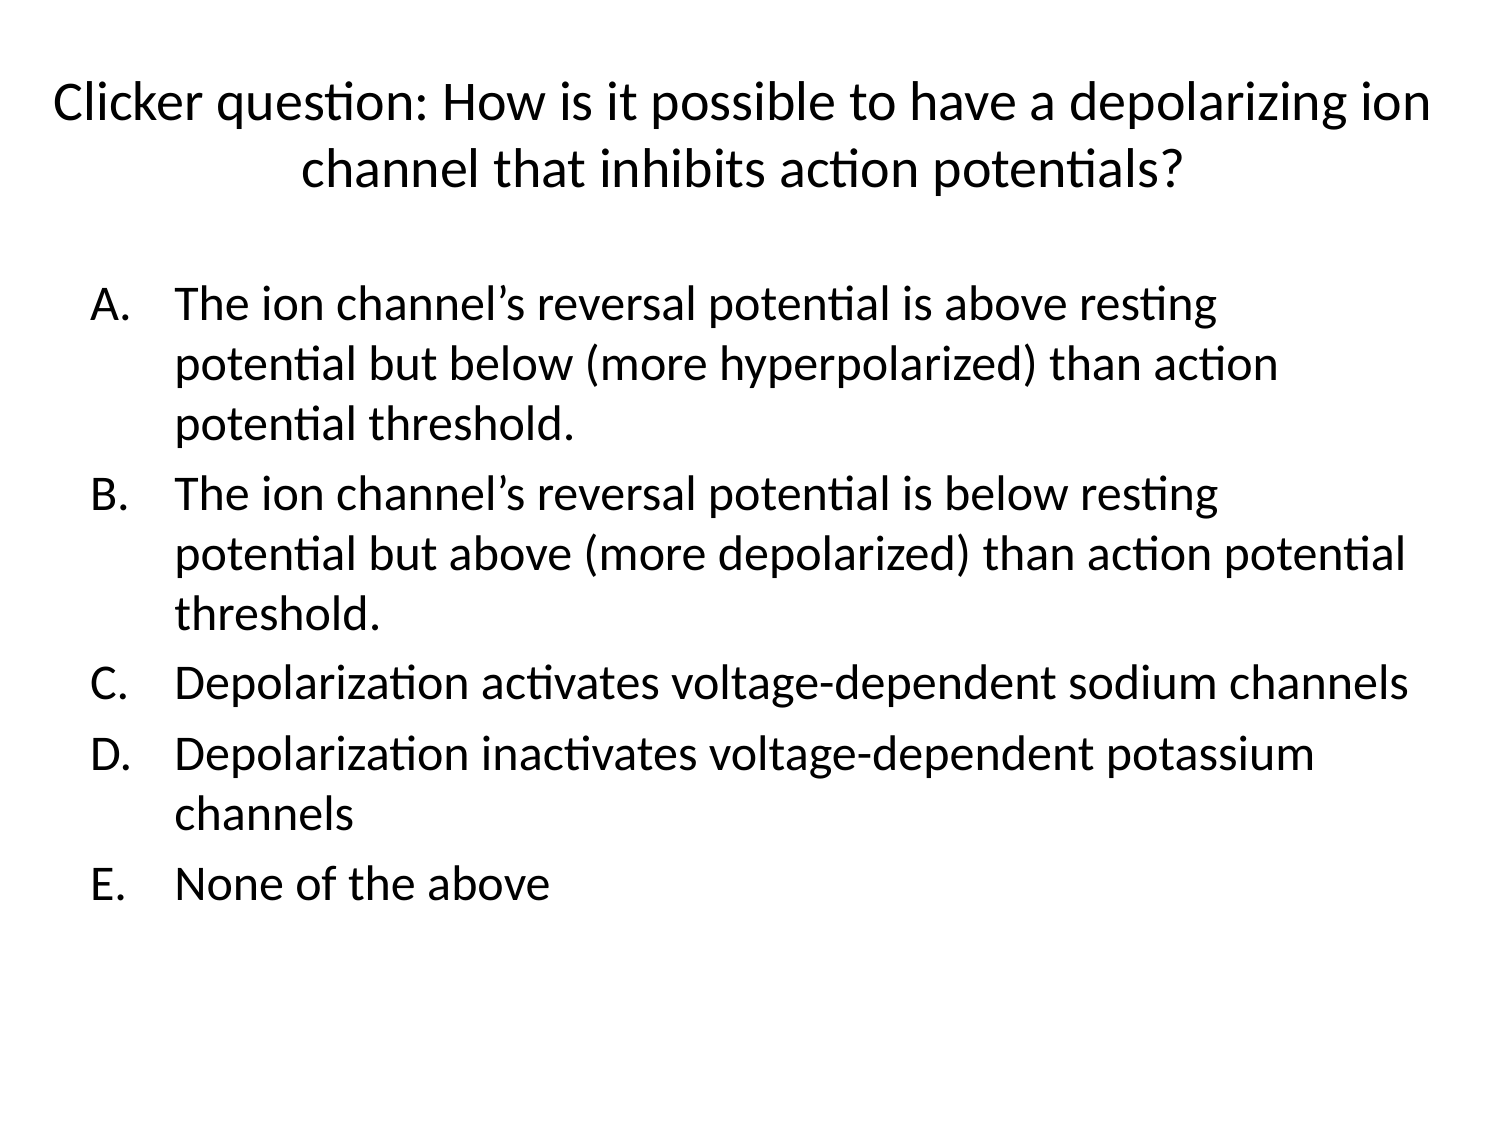

# Clicker question: How is it possible to have a depolarizing ion channel that inhibits action potentials?
The ion channel’s reversal potential is above resting potential but below (more hyperpolarized) than action potential threshold.
The ion channel’s reversal potential is below resting potential but above (more depolarized) than action potential threshold.
Depolarization activates voltage-dependent sodium channels
Depolarization inactivates voltage-dependent potassium channels
None of the above